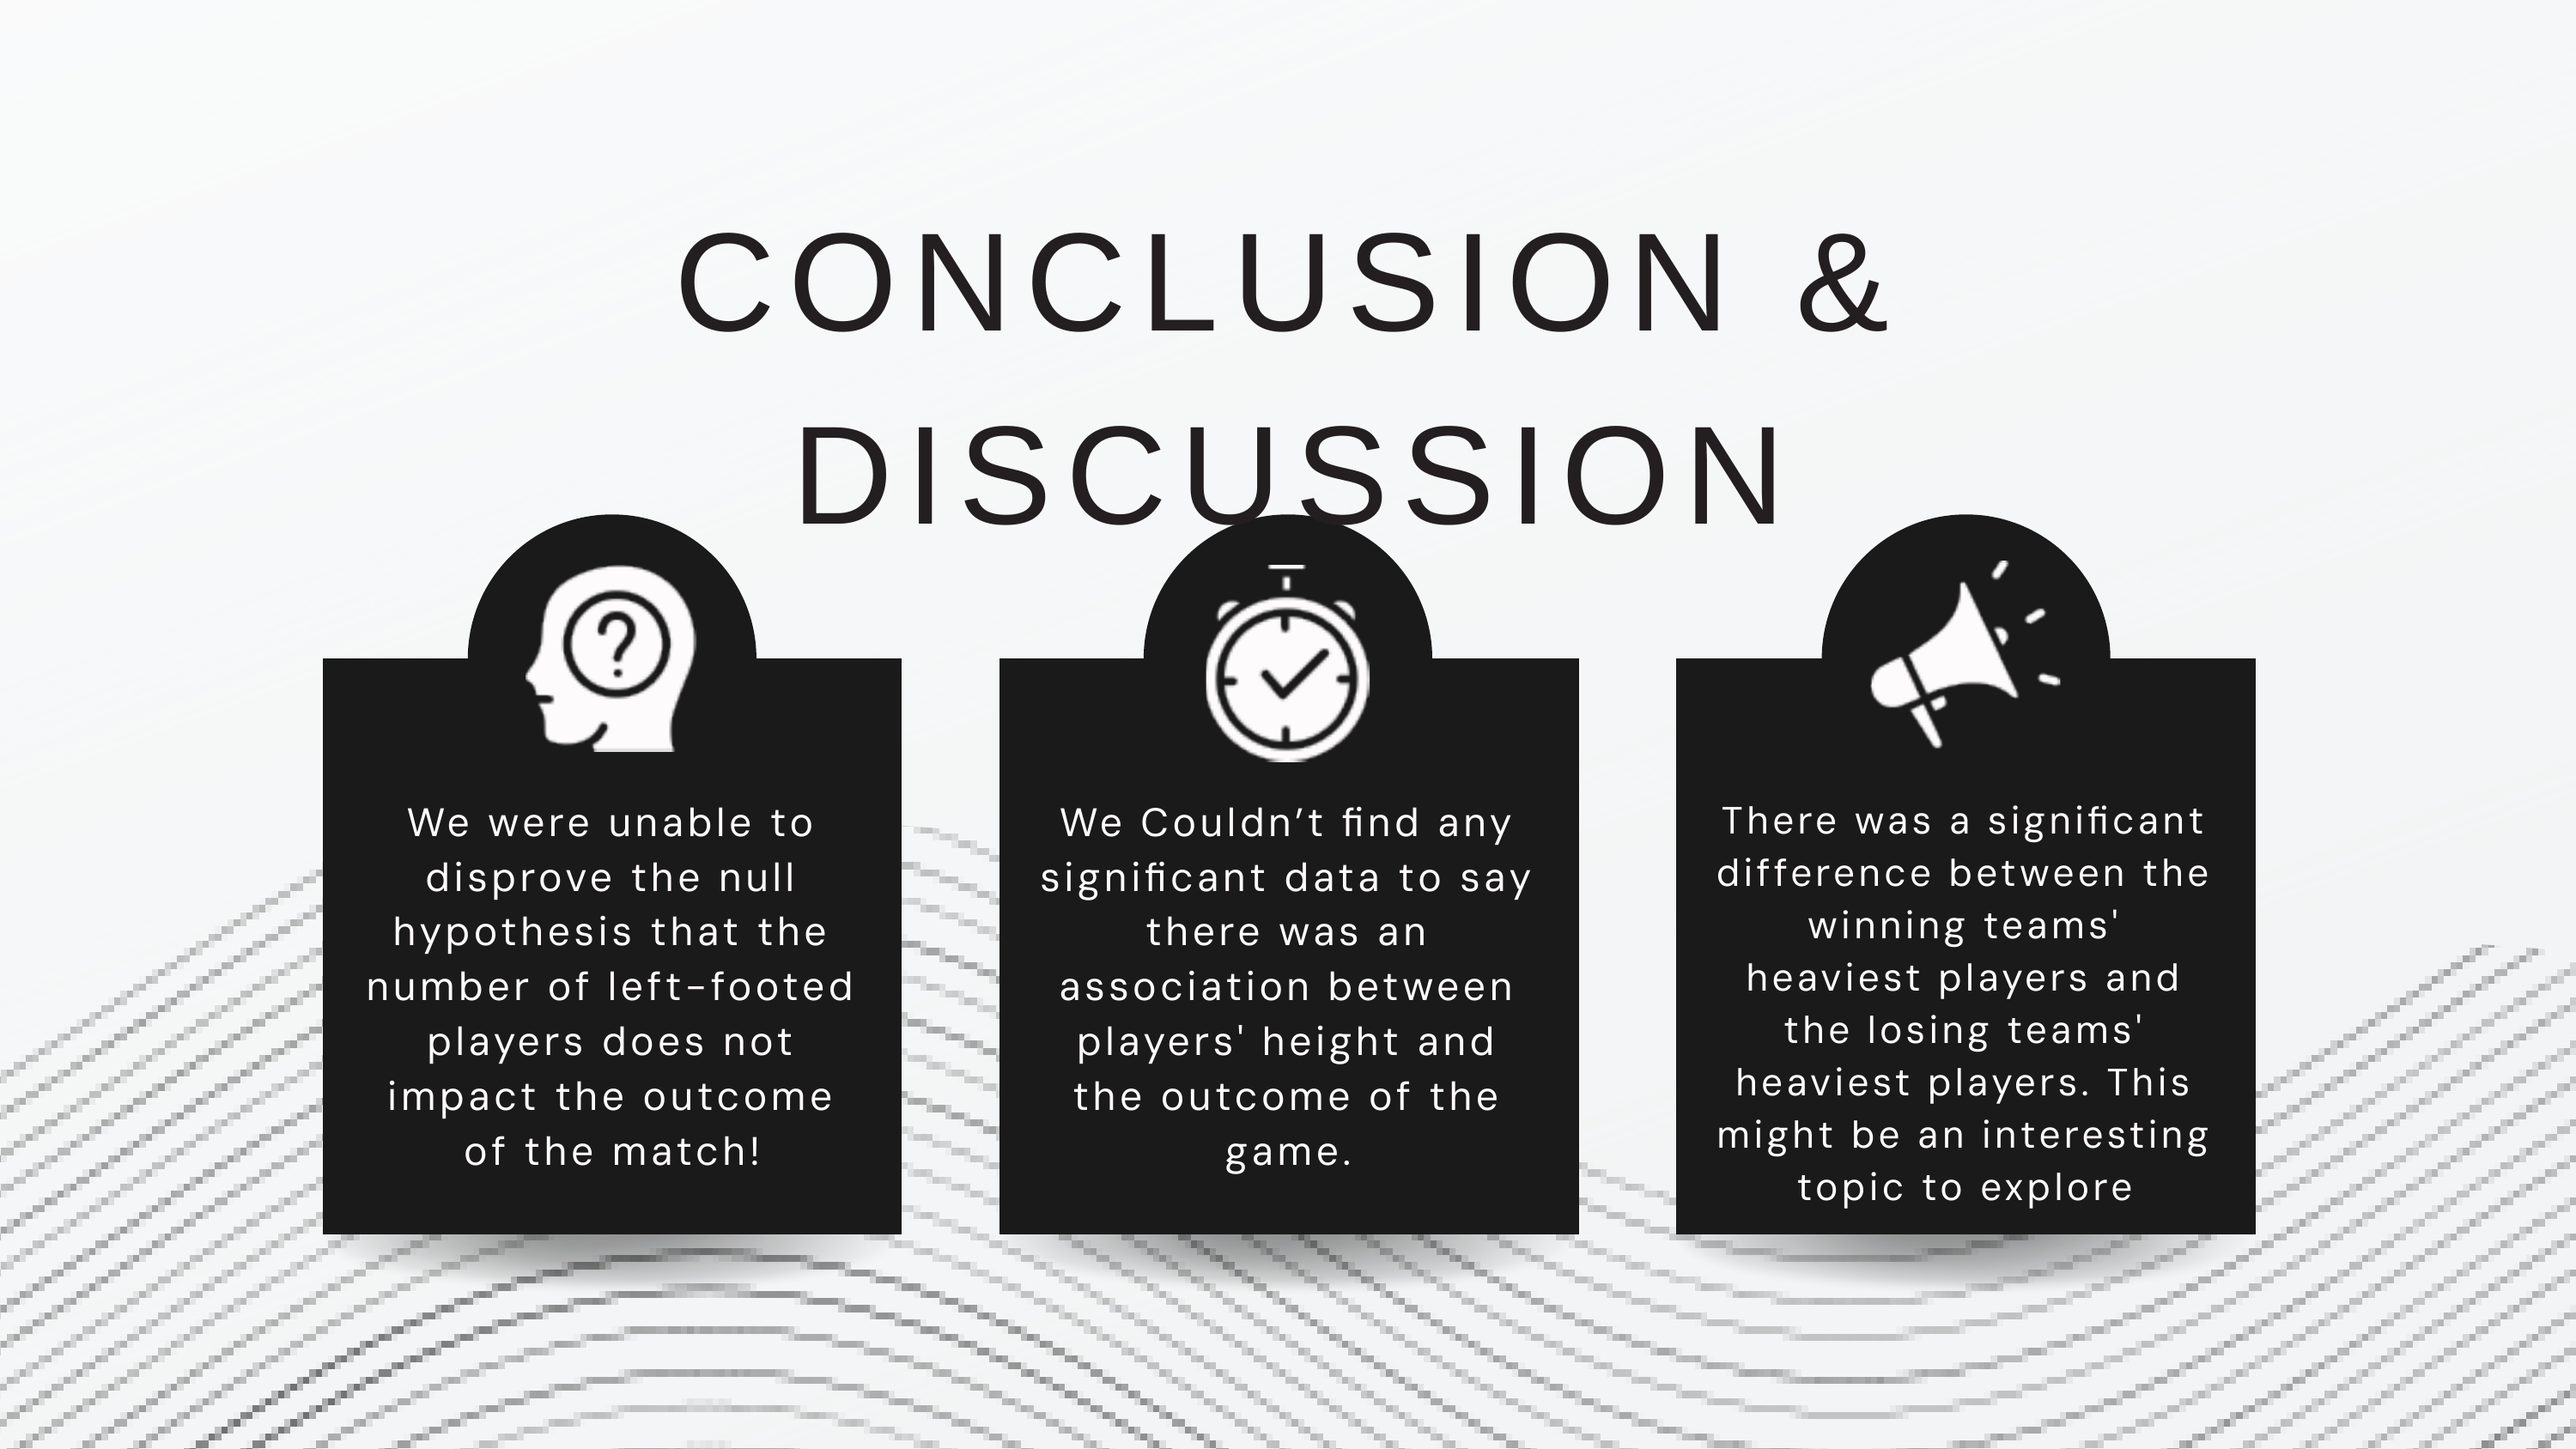

CONCLUSION & DISCUSSION

We were unable to disprove the null hypothesis that the number of left-footed players does not impact the outcome of the match!
We Couldn’t find any significant data to say there was an association between players' height and the outcome of the game.
There was a significant difference between the winning teams' heaviest players and the losing teams' heaviest players. This might be an interesting topic to explore